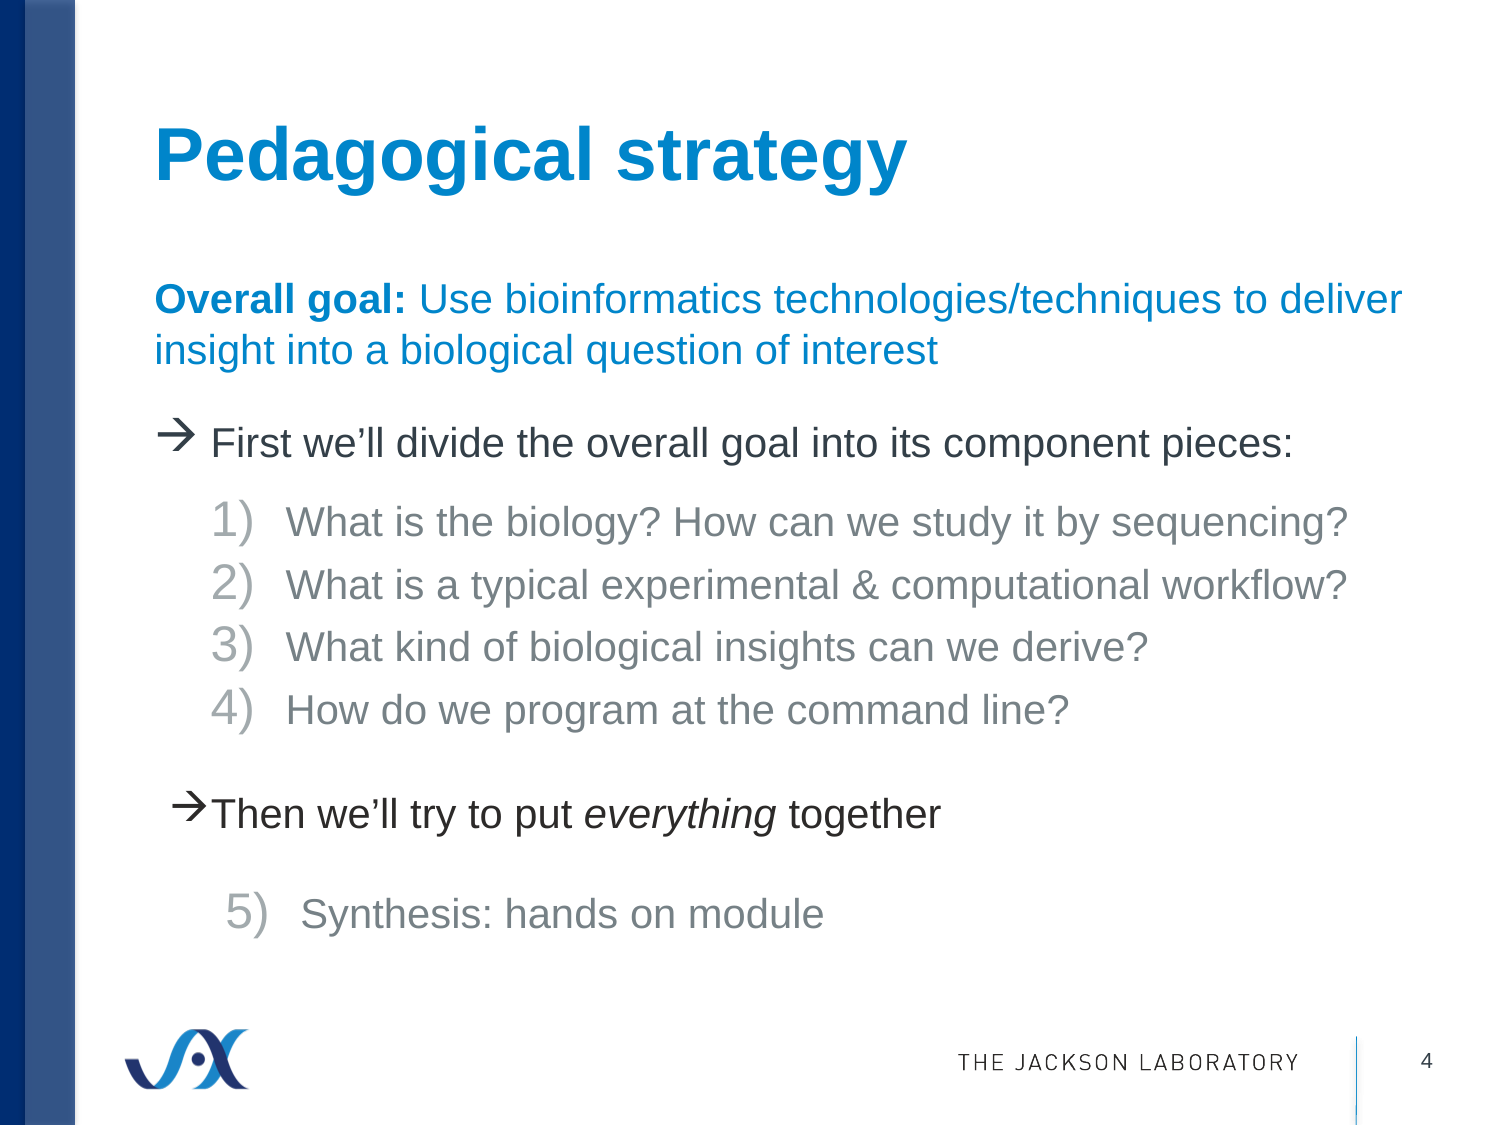

# Pedagogical strategy
Overall goal: Use bioinformatics technologies/techniques to deliver insight into a biological question of interest
First we’ll divide the overall goal into its component pieces:
What is the biology? How can we study it by sequencing?
What is a typical experimental & computational workflow?
What kind of biological insights can we derive?
How do we program at the command line?
Then we’ll try to put everything together

Synthesis: hands on module

4